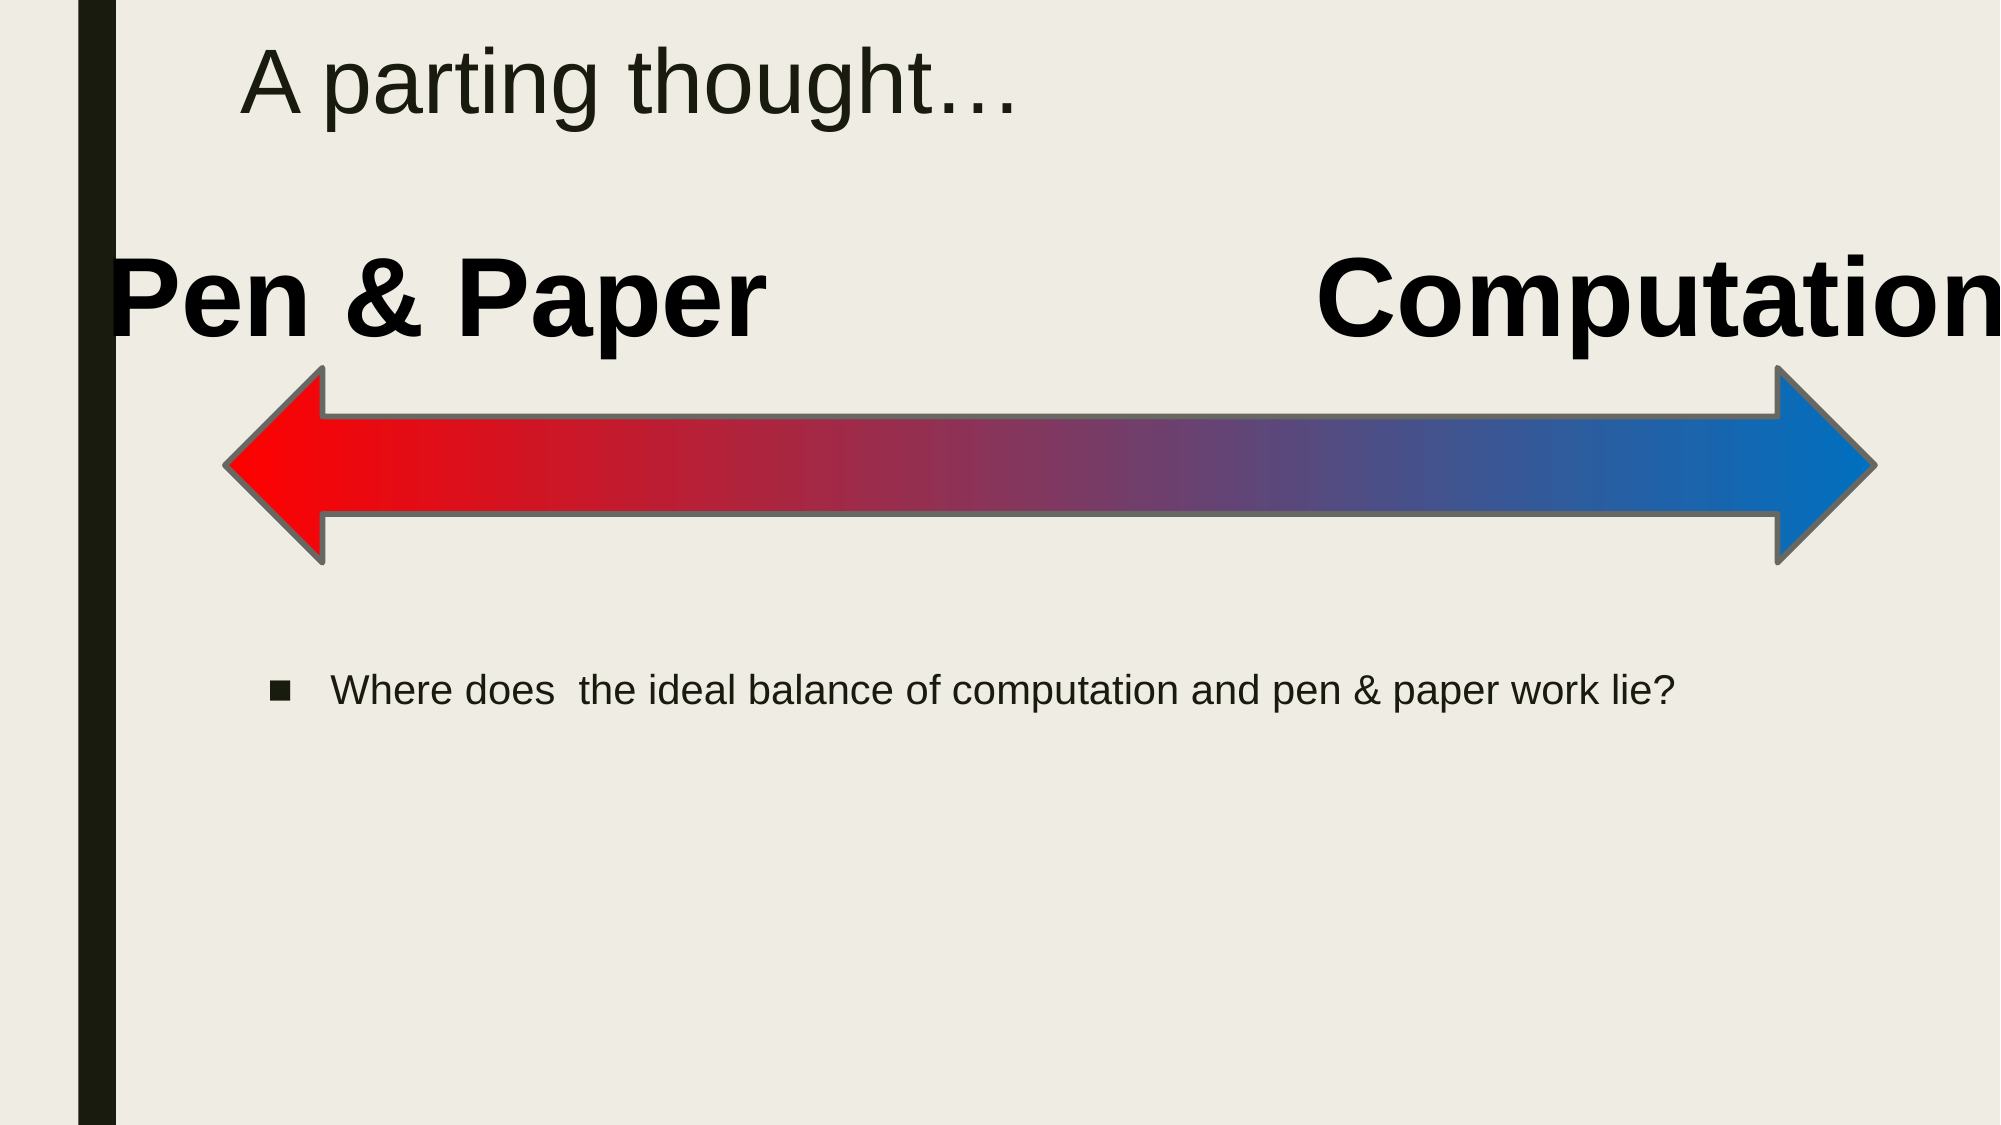

# A parting thought…
Pen & Paper
Computation

Where does  the ideal balance of computation and pen & paper work lie?